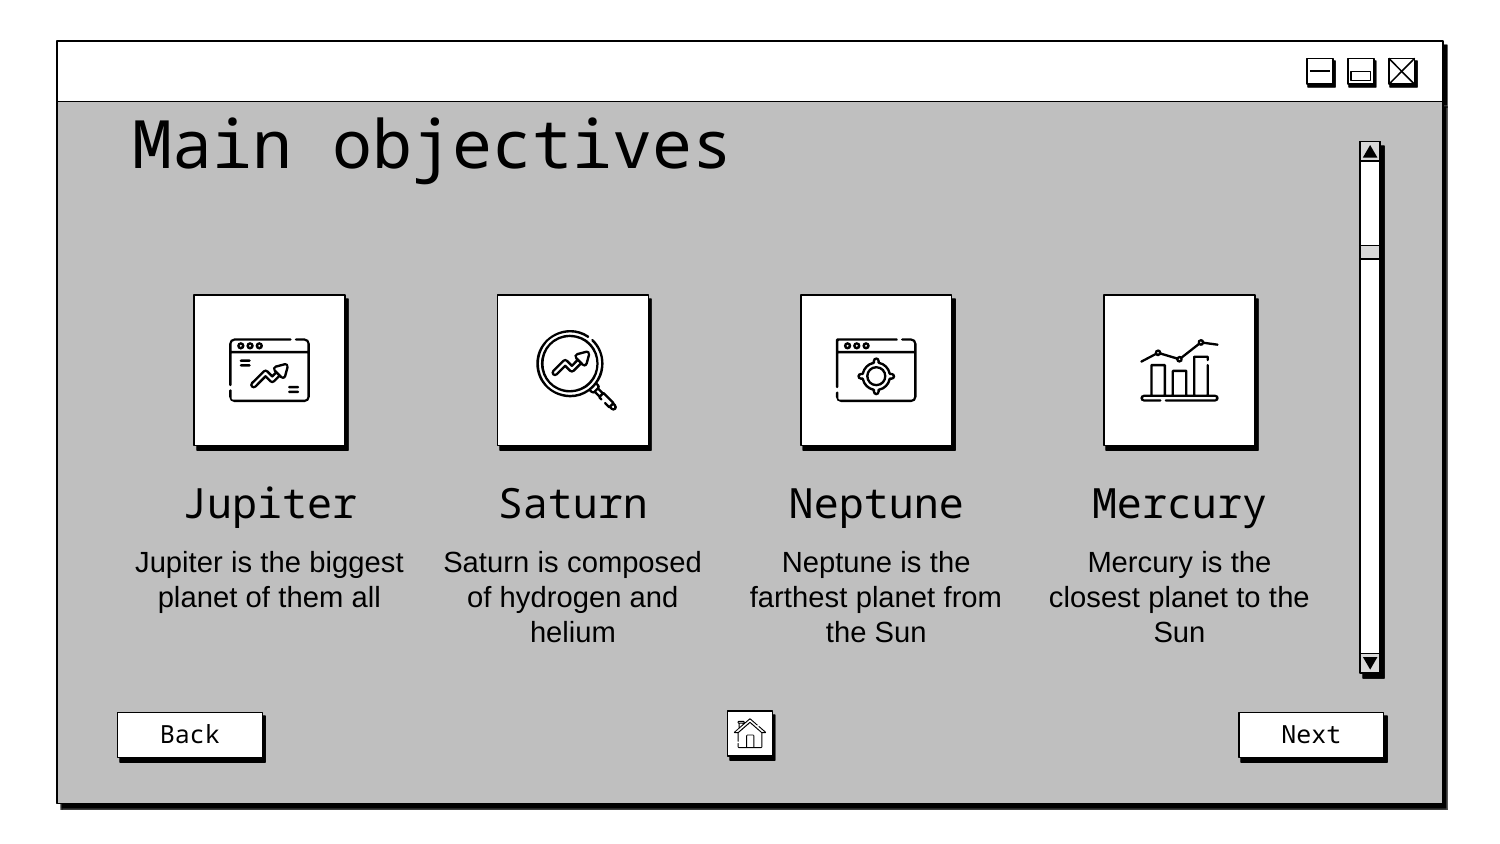

# Main objectives

Jupiter
Saturn
Neptune
Mercury
Jupiter is the biggest planet of them all
Mercury is the closest planet to the Sun
Neptune is the farthest planet from the Sun
Saturn is composed of hydrogen and helium

Back
Next